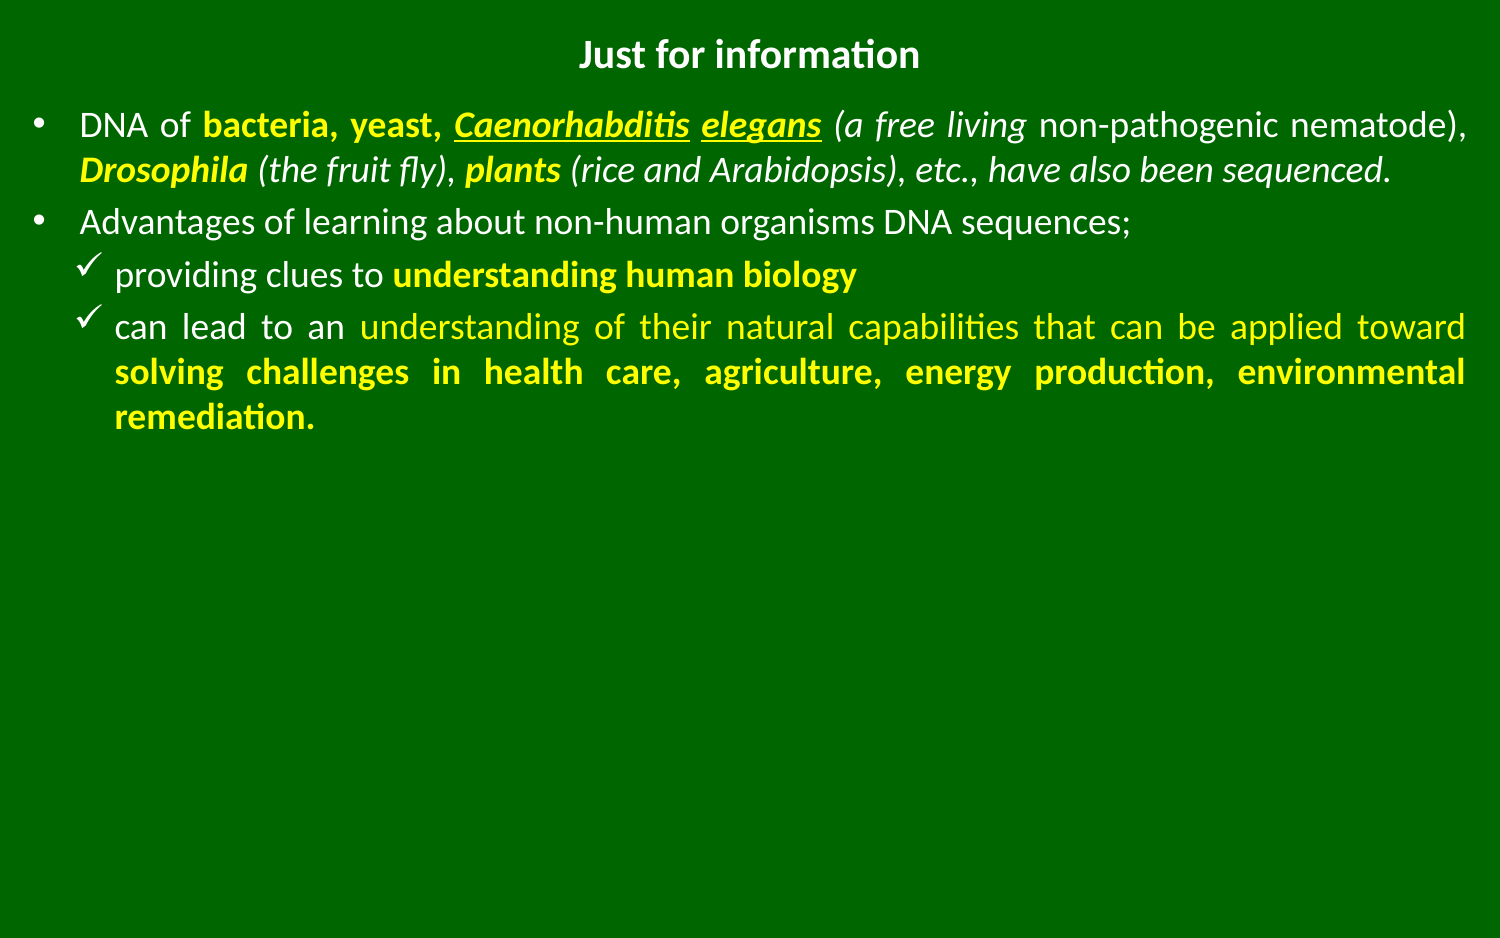

# Just for information
DNA of bacteria, yeast, Caenorhabditis elegans (a free living non-pathogenic nematode), Drosophila (the fruit fly), plants (rice and Arabidopsis), etc., have also been sequenced.
Advantages of learning about non-human organisms DNA sequences;
providing clues to understanding human biology
can lead to an understanding of their natural capabilities that can be applied toward solving challenges in health care, agriculture, energy production, environmental remediation.